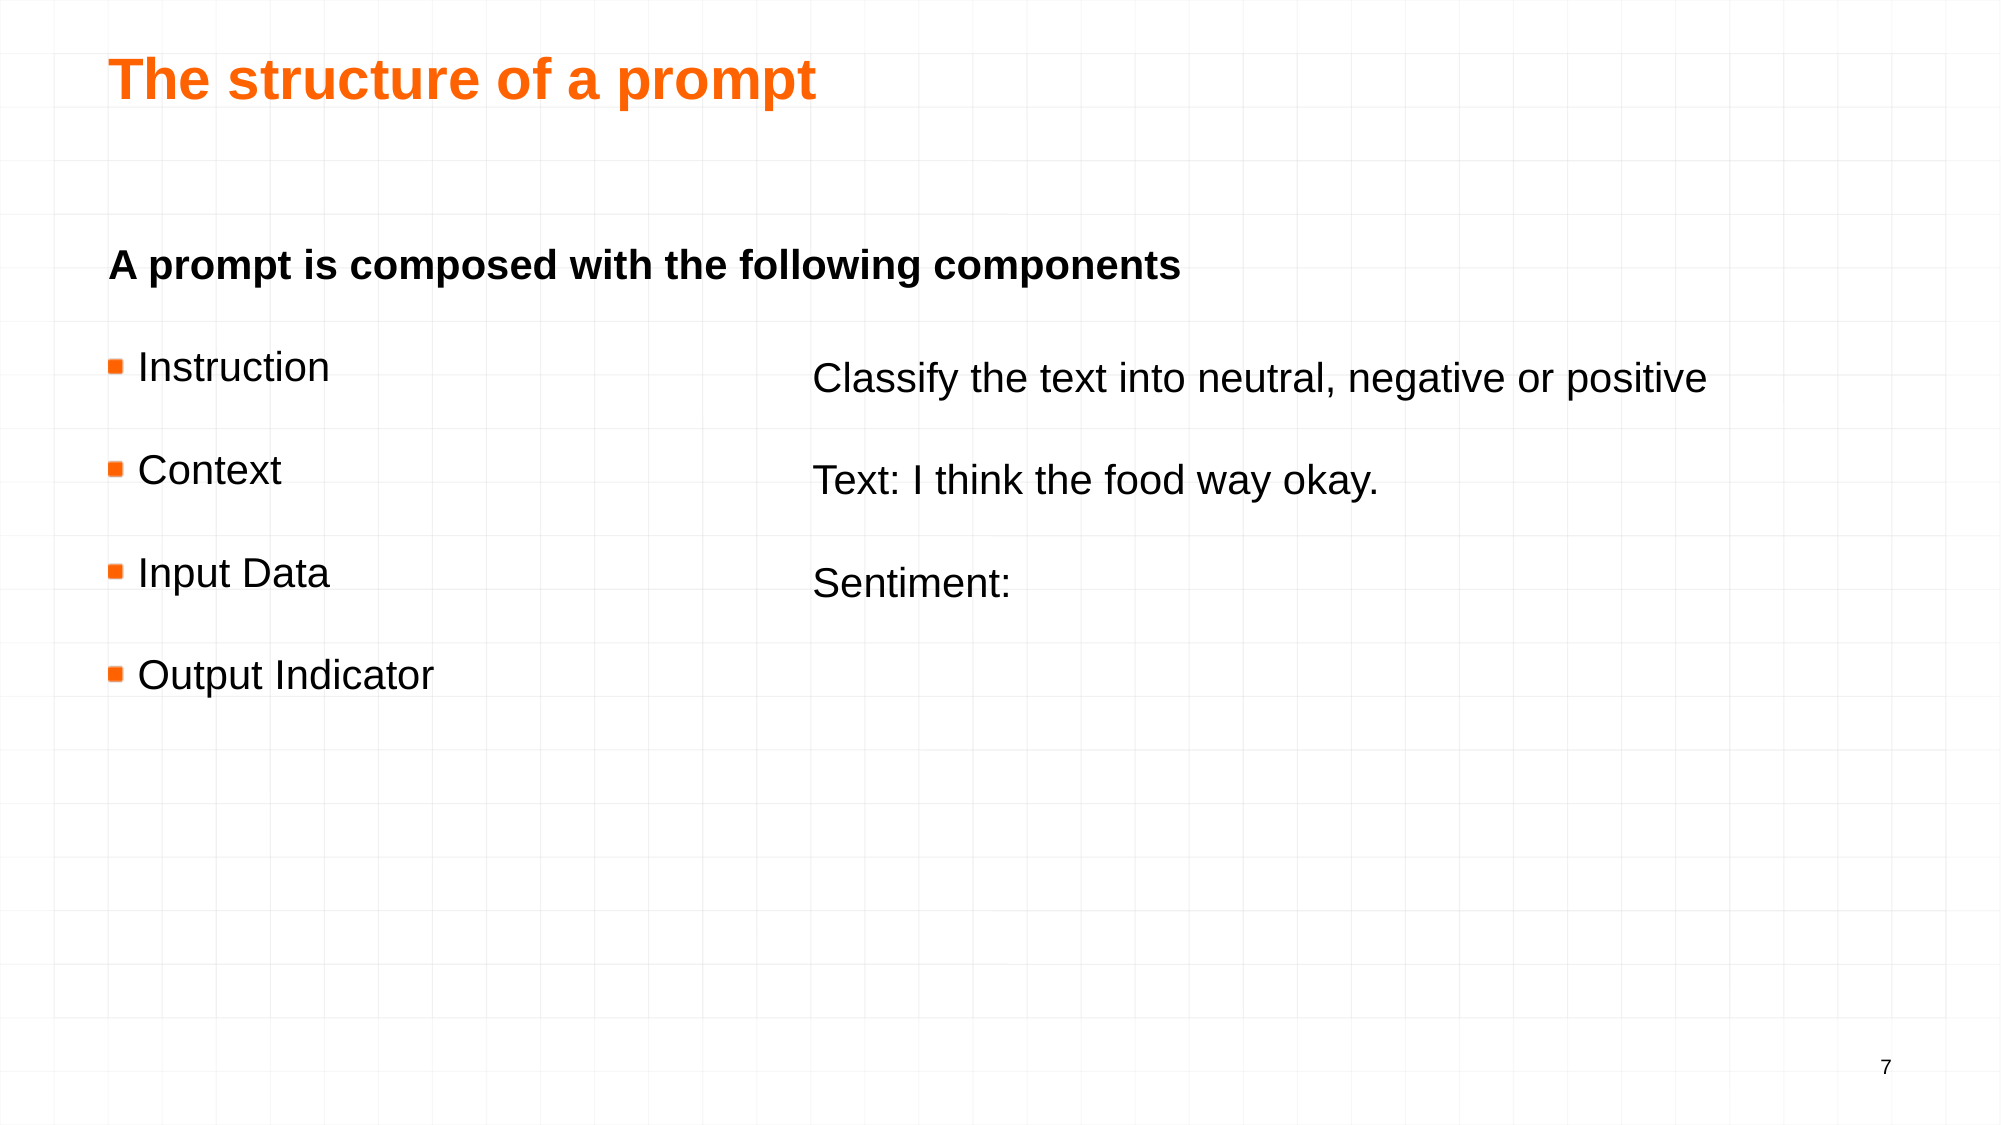

Using bullets with indent button
Use the indent button to create the text levels with the appropriate bullet.

# The structure of a prompt

A prompt is composed with the following components

Instruction

Context

Input Data

Output Indicator

Classify the text into neutral, negative or positive

Text: I think the food way okay.

Sentiment:

7